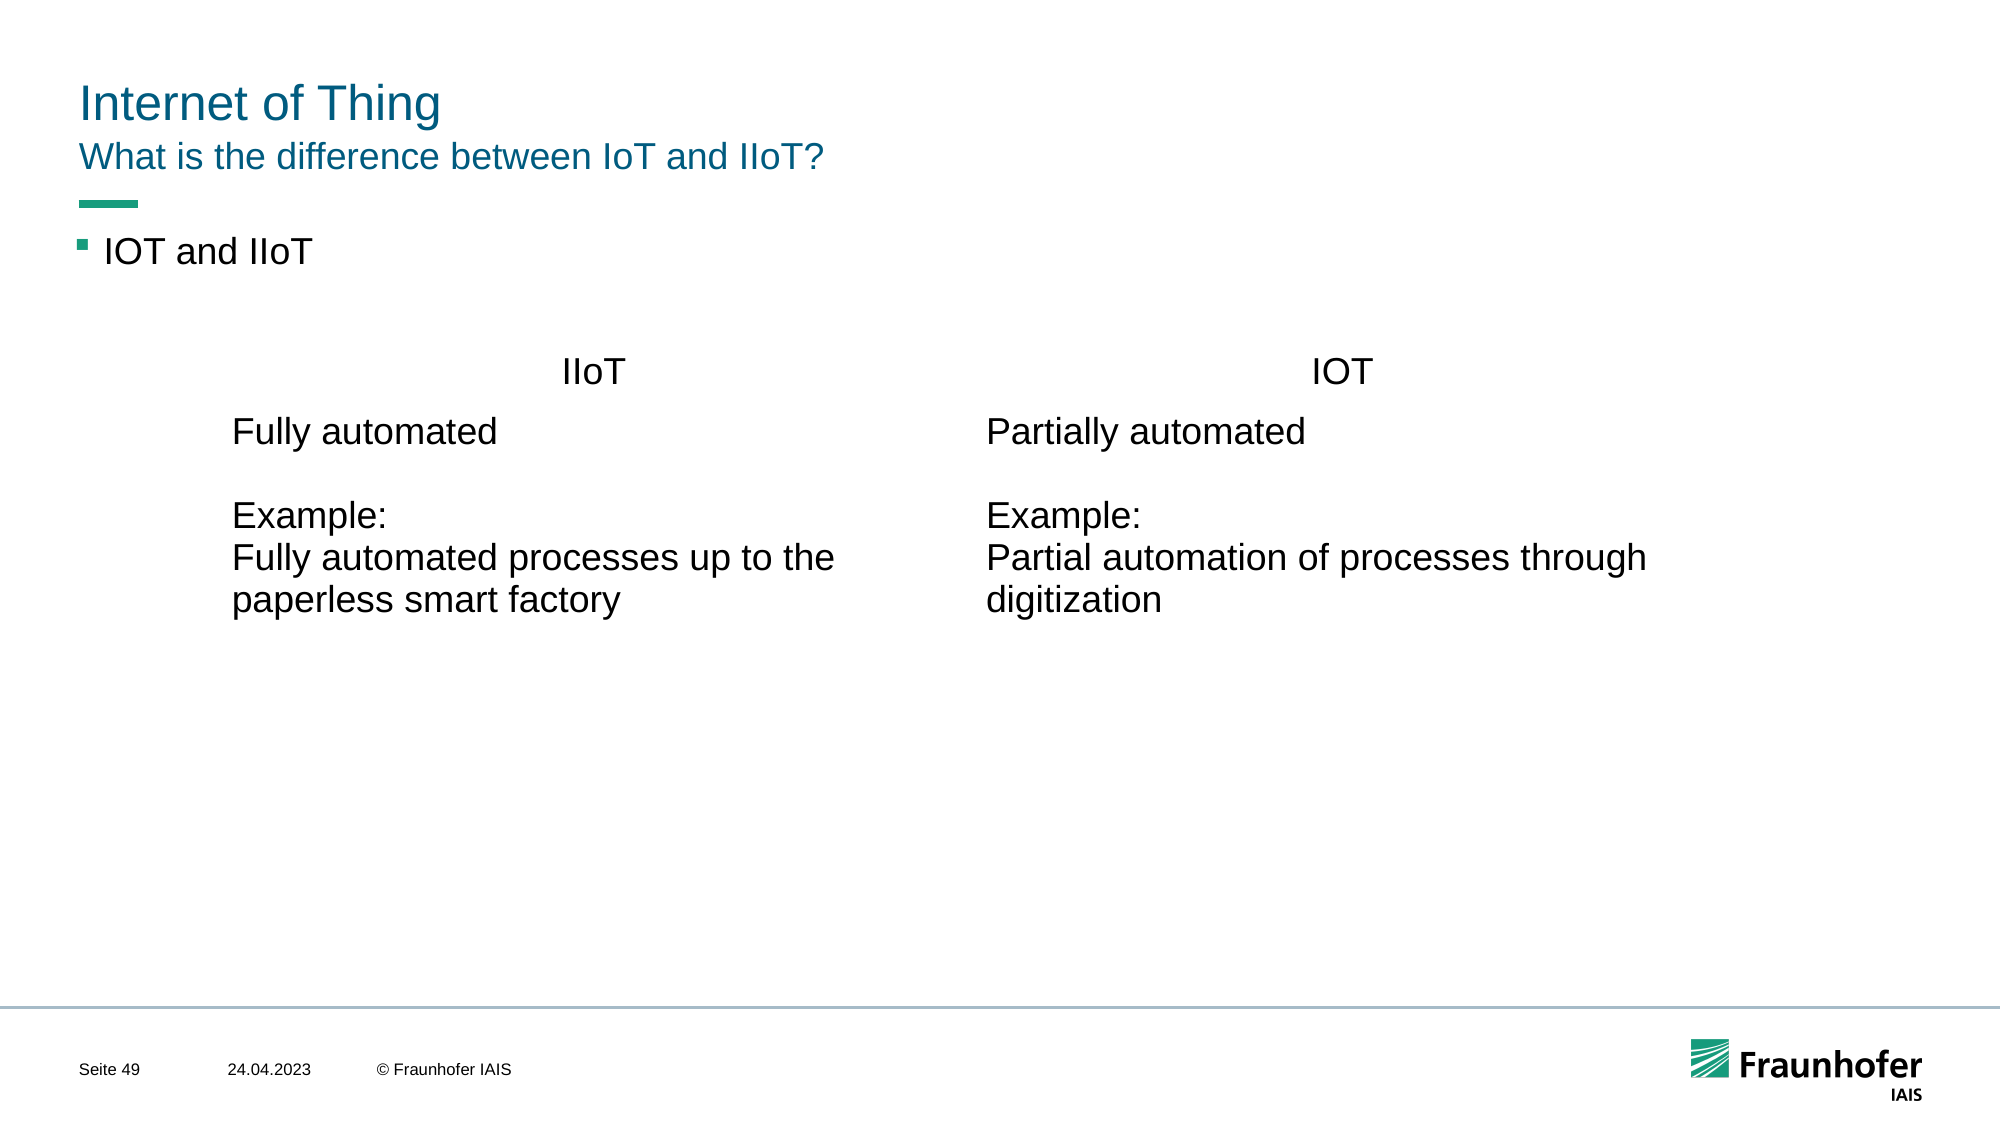

# Internet of Thing
What is the difference between IoT and IIoT?
IOT and IIoT

| IIoT | IOT |
| --- | --- |
| Fully automated Example: Fully automated processes up to the paperless smart factory | Partially automated Example: Partial automation of processes through digitization |
Seite 49
24.04.2023
© Fraunhofer IAIS